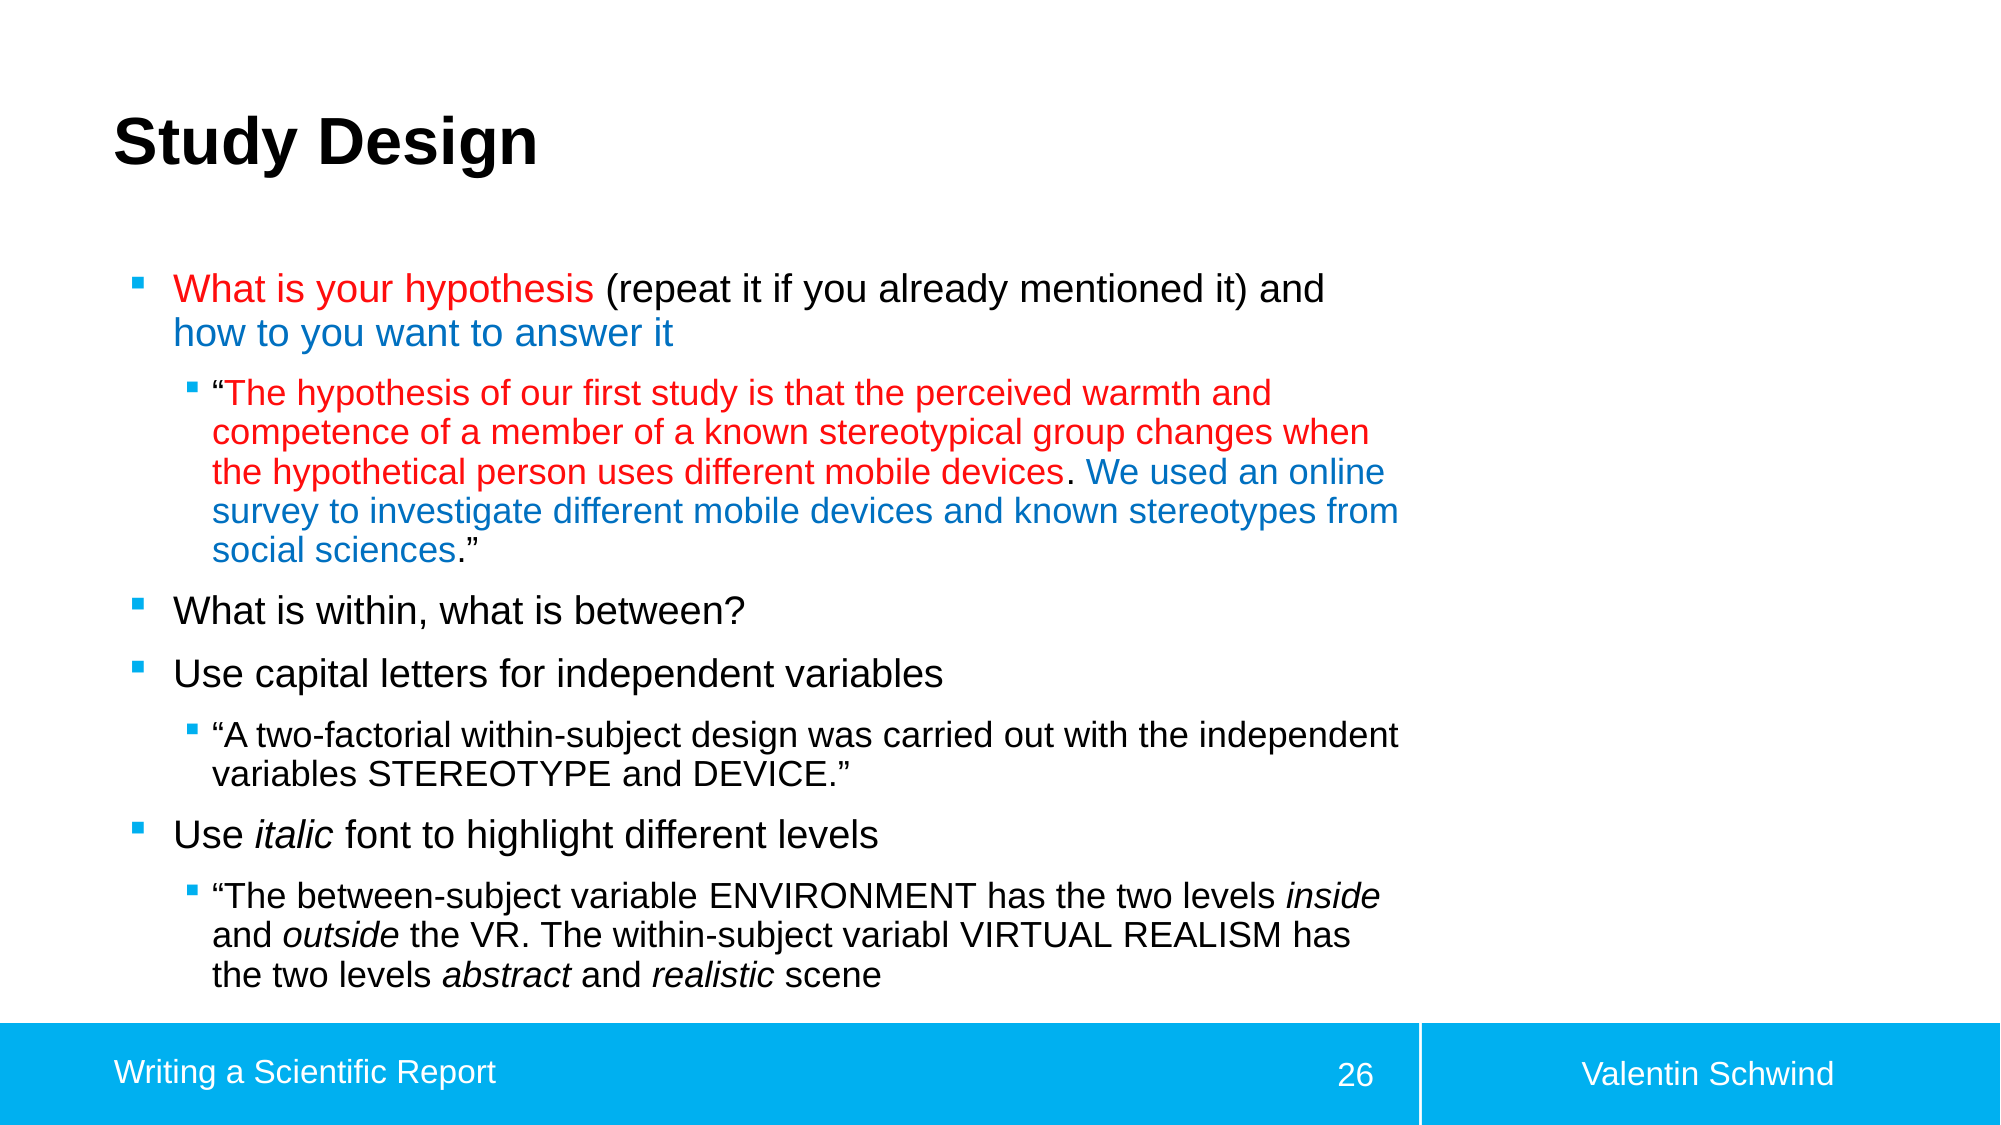

# Study Design

What is your hypothesis (repeat it if you already mentioned it) and how to you want to answer it
“The hypothesis of our first study is that the perceived warmth and competence of a member of a known stereotypical group changes when the hypothetical person uses different mobile devices. We used an online survey to investigate different mobile devices and known stereotypes from social sciences.”
What is within, what is between?
Use capital letters for independent variables
“A two-factorial within-subject design was carried out with the independent variables Stereotype and Device.”
Use italic font to highlight different levels
“The between-subject variable Environment has the two levels inside and outside the VR. The within-subject variabl Virtual Realism has the two levels abstract and realistic scene
Valentin Schwind
Writing a Scientific Report
26